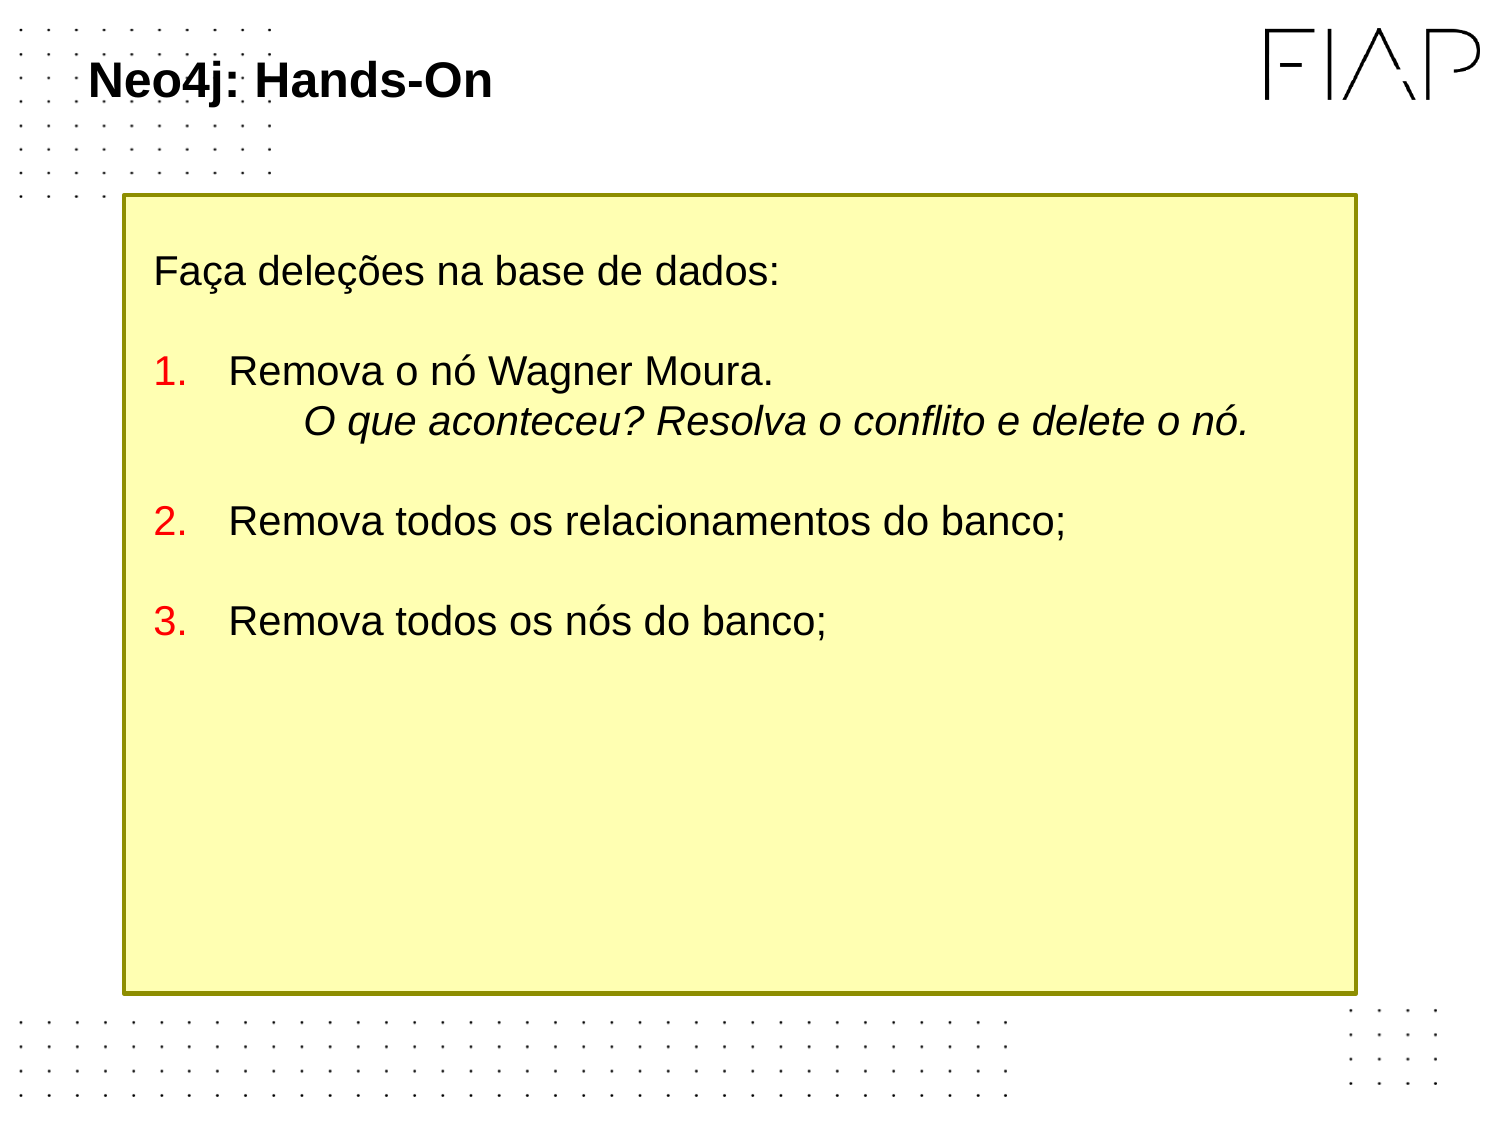

# Neo4j: Hands-On

Faça deleções na base de dados:

Remova o nó Wagner Moura.
	O que aconteceu? Resolva o conflito e delete o nó.

Remova todos os relacionamentos do banco;

Remova todos os nós do banco;